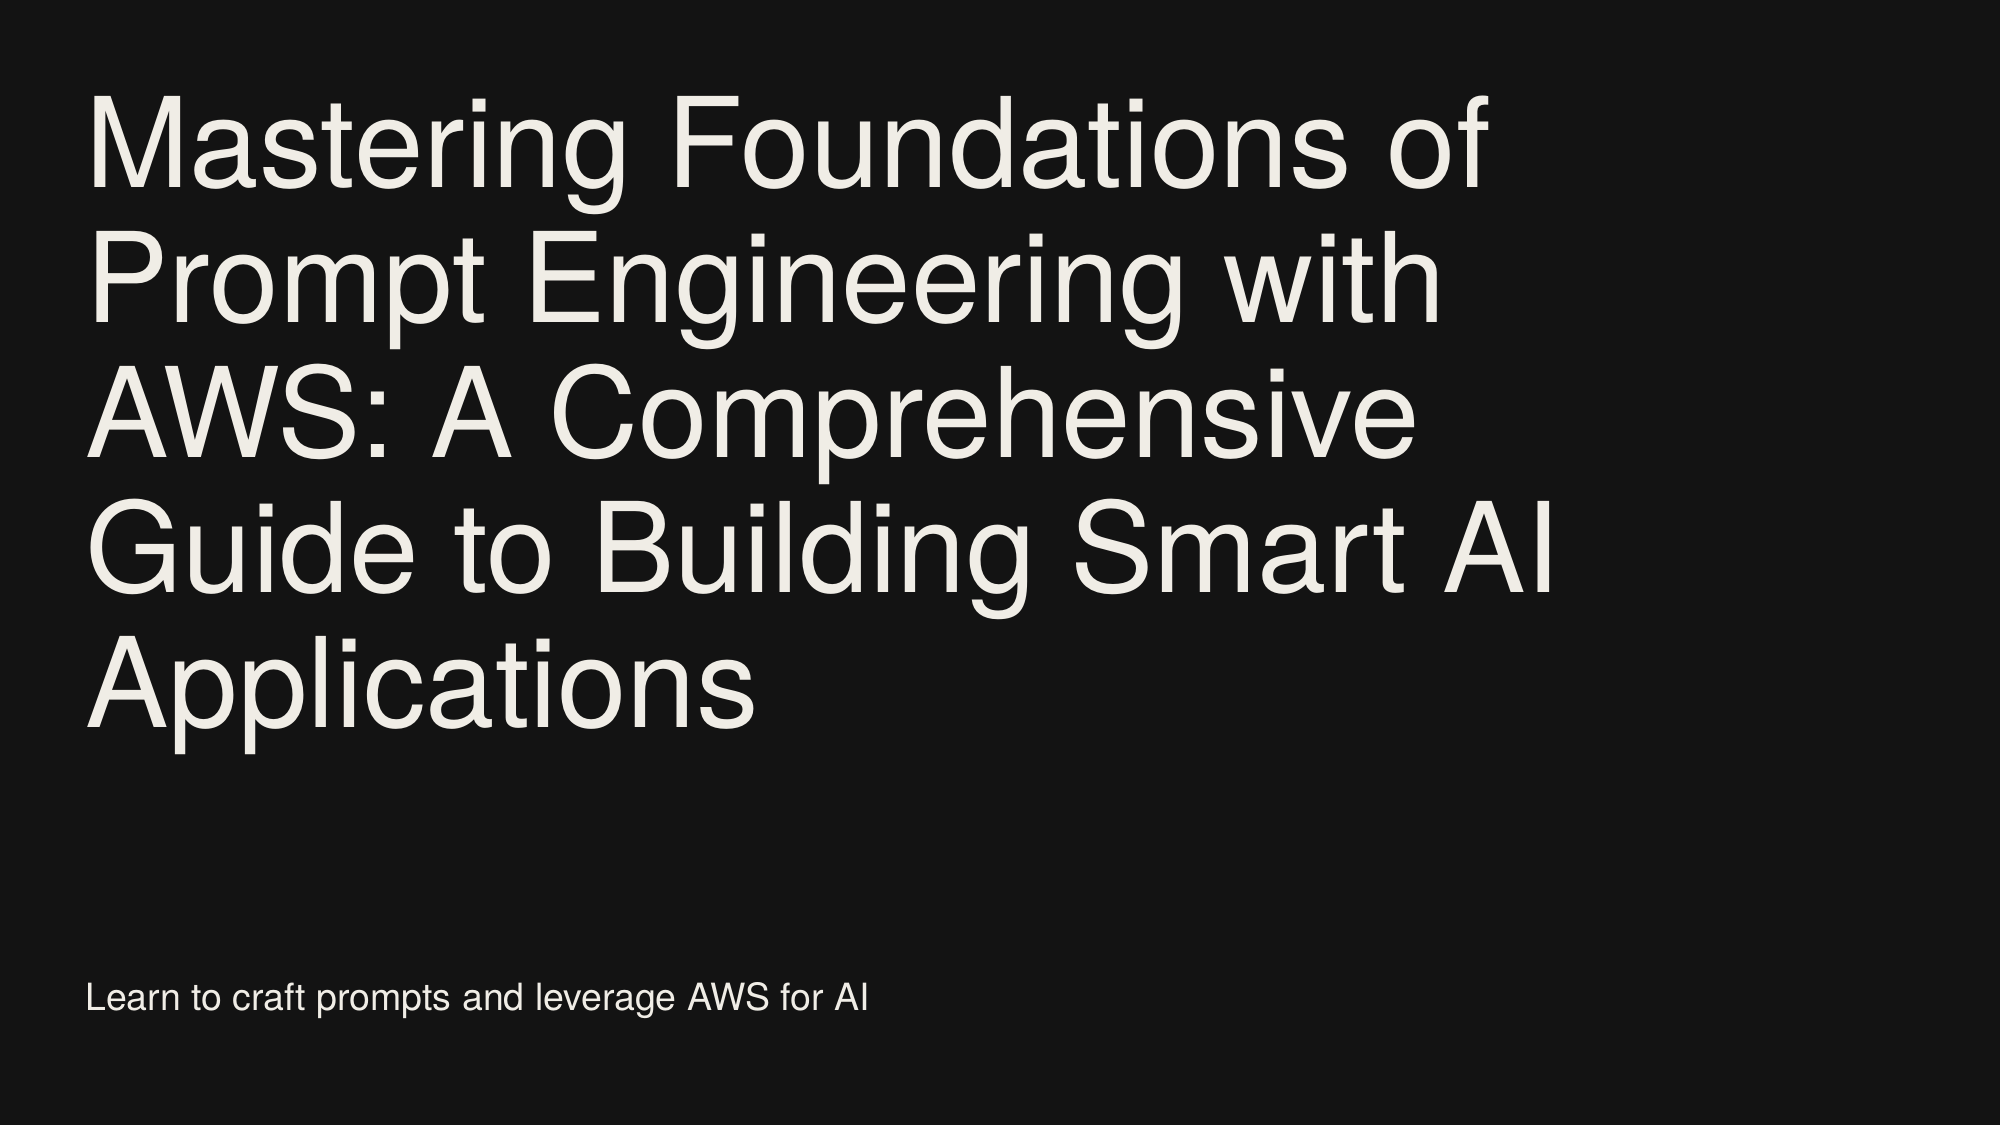

# Mastering Foundations of Prompt Engineering with AWS: A Comprehensive Guide to Building Smart AI Applications
Learn to craft prompts and leverage AWS for AI